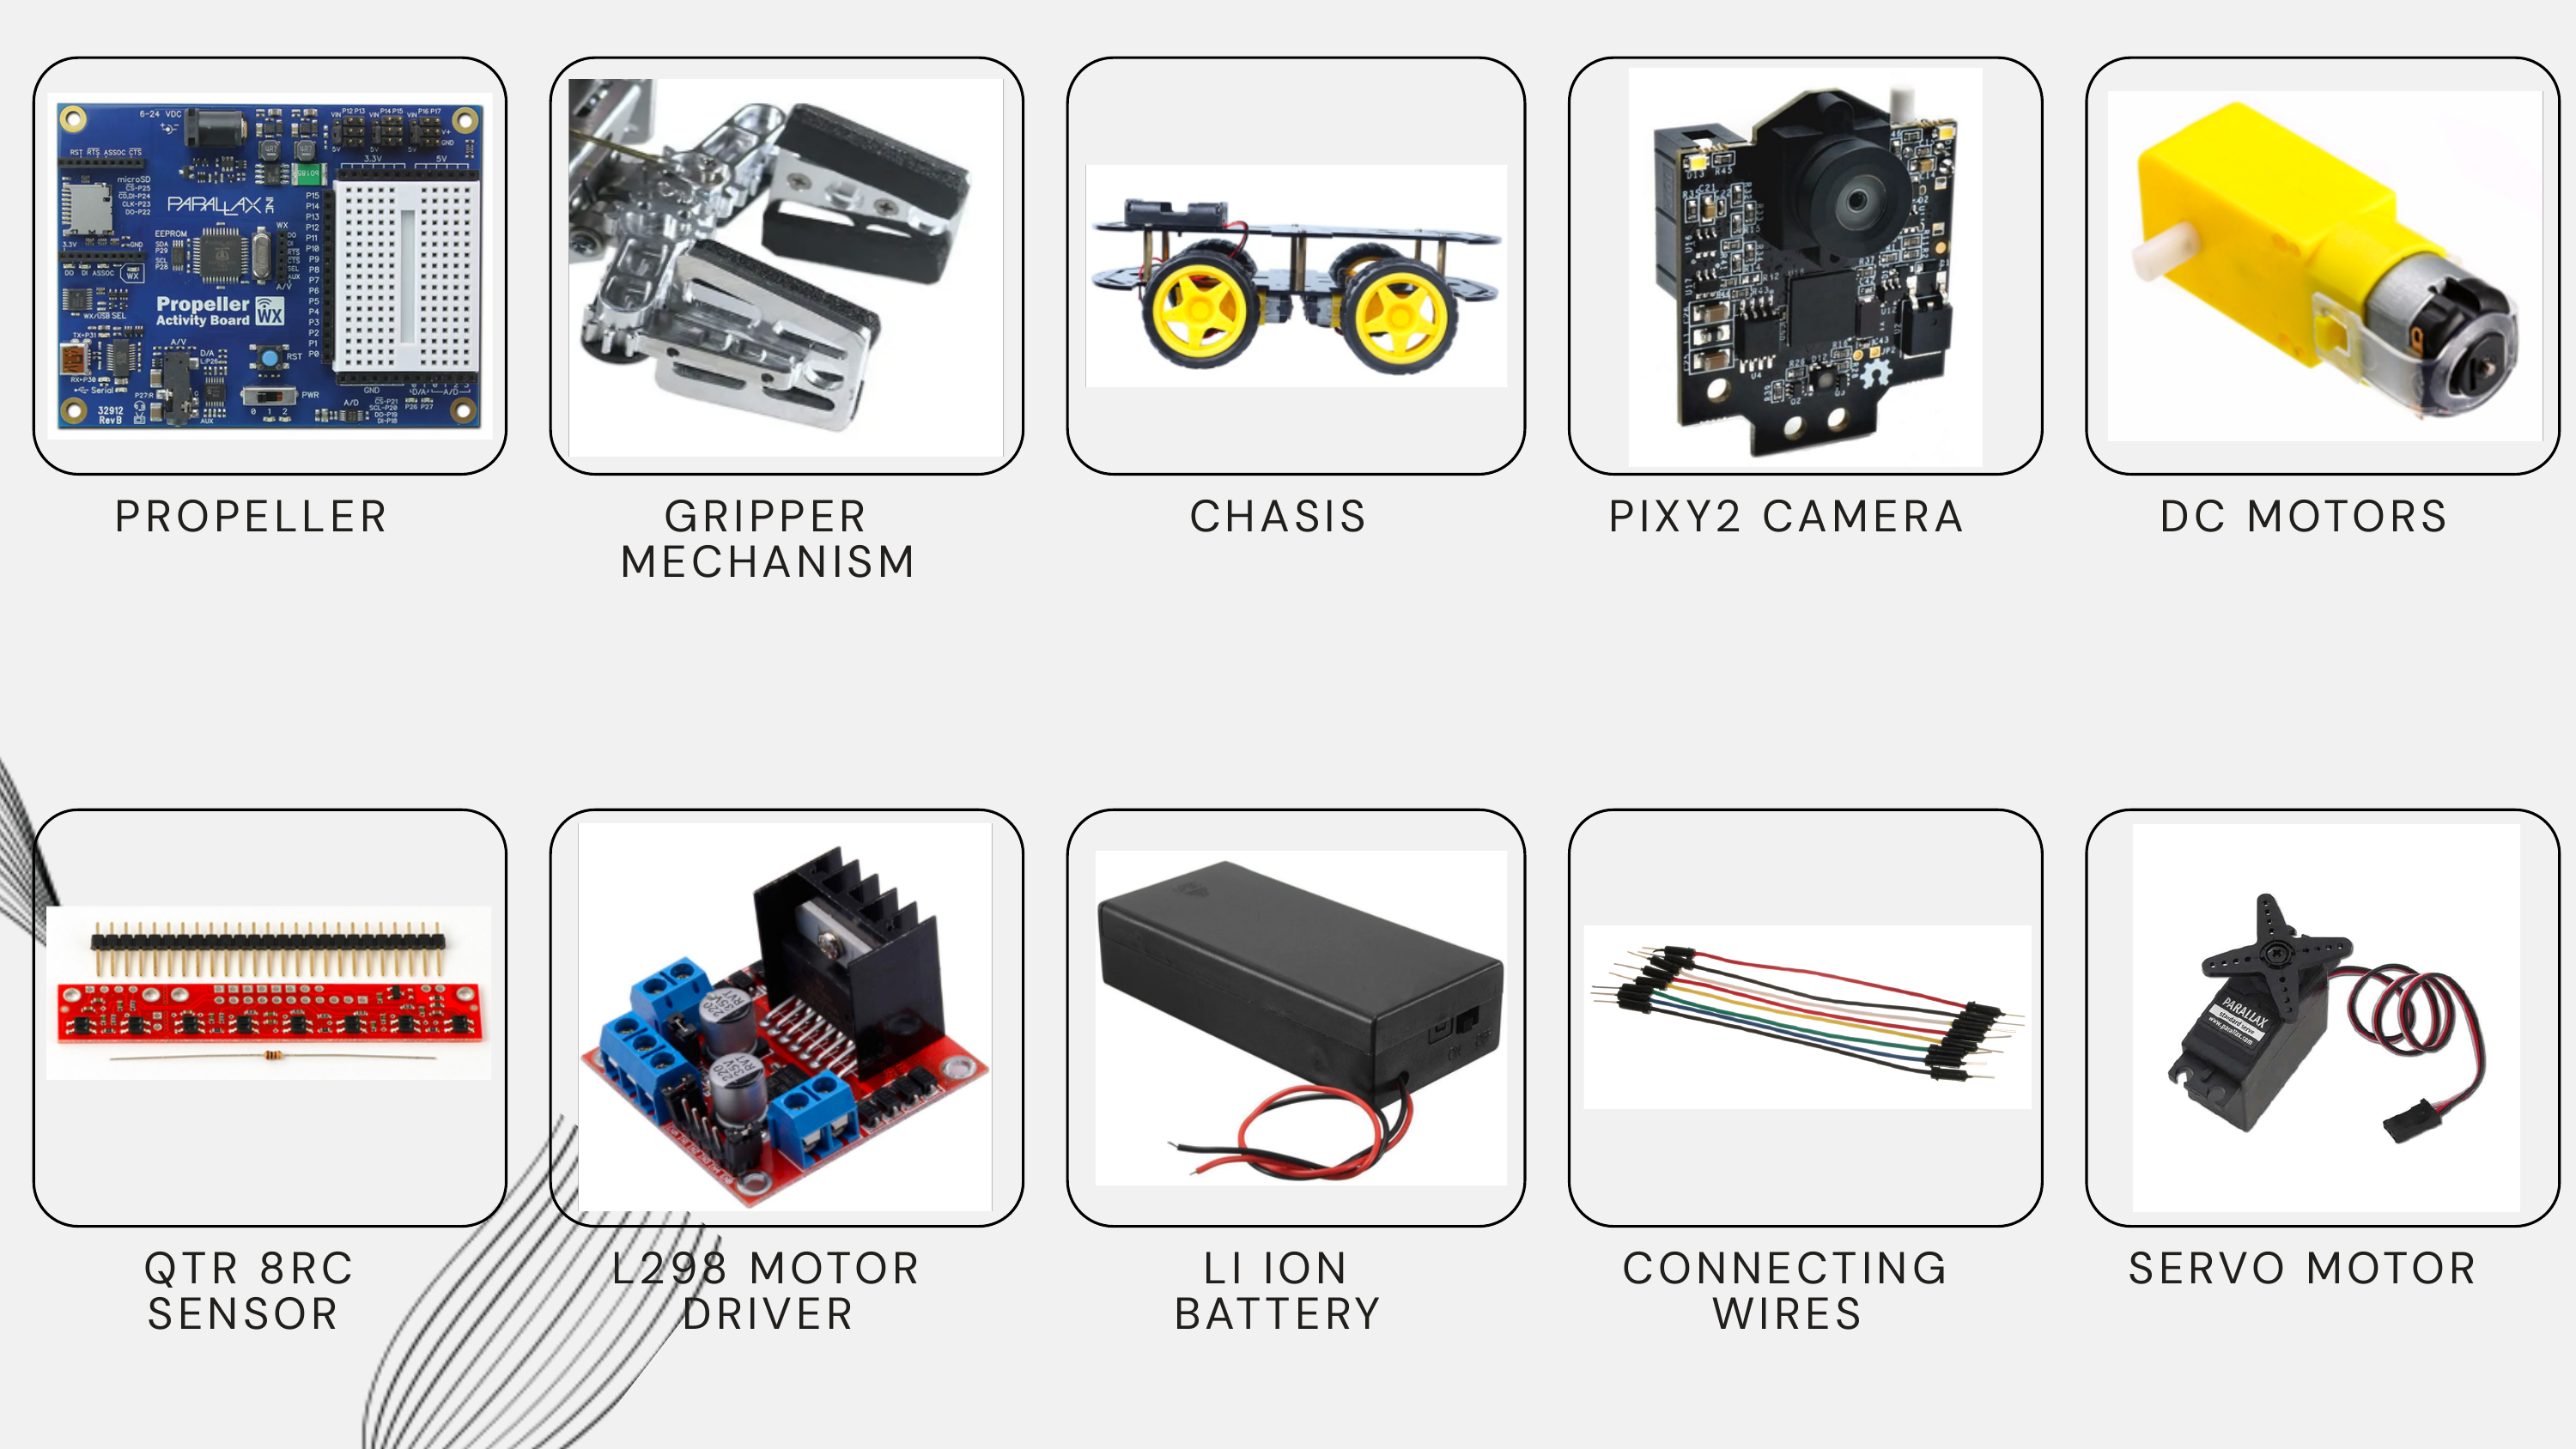

PROPELLER
GRIPPER MECHANISM
CHASIS
PIXY2 CAMERA
DC MOTORS

QTR 8RC SENSOR
L298 MOTOR DRIVER
LI ION BATTERY
CONNECTING WIRES
SERVO MOTOR